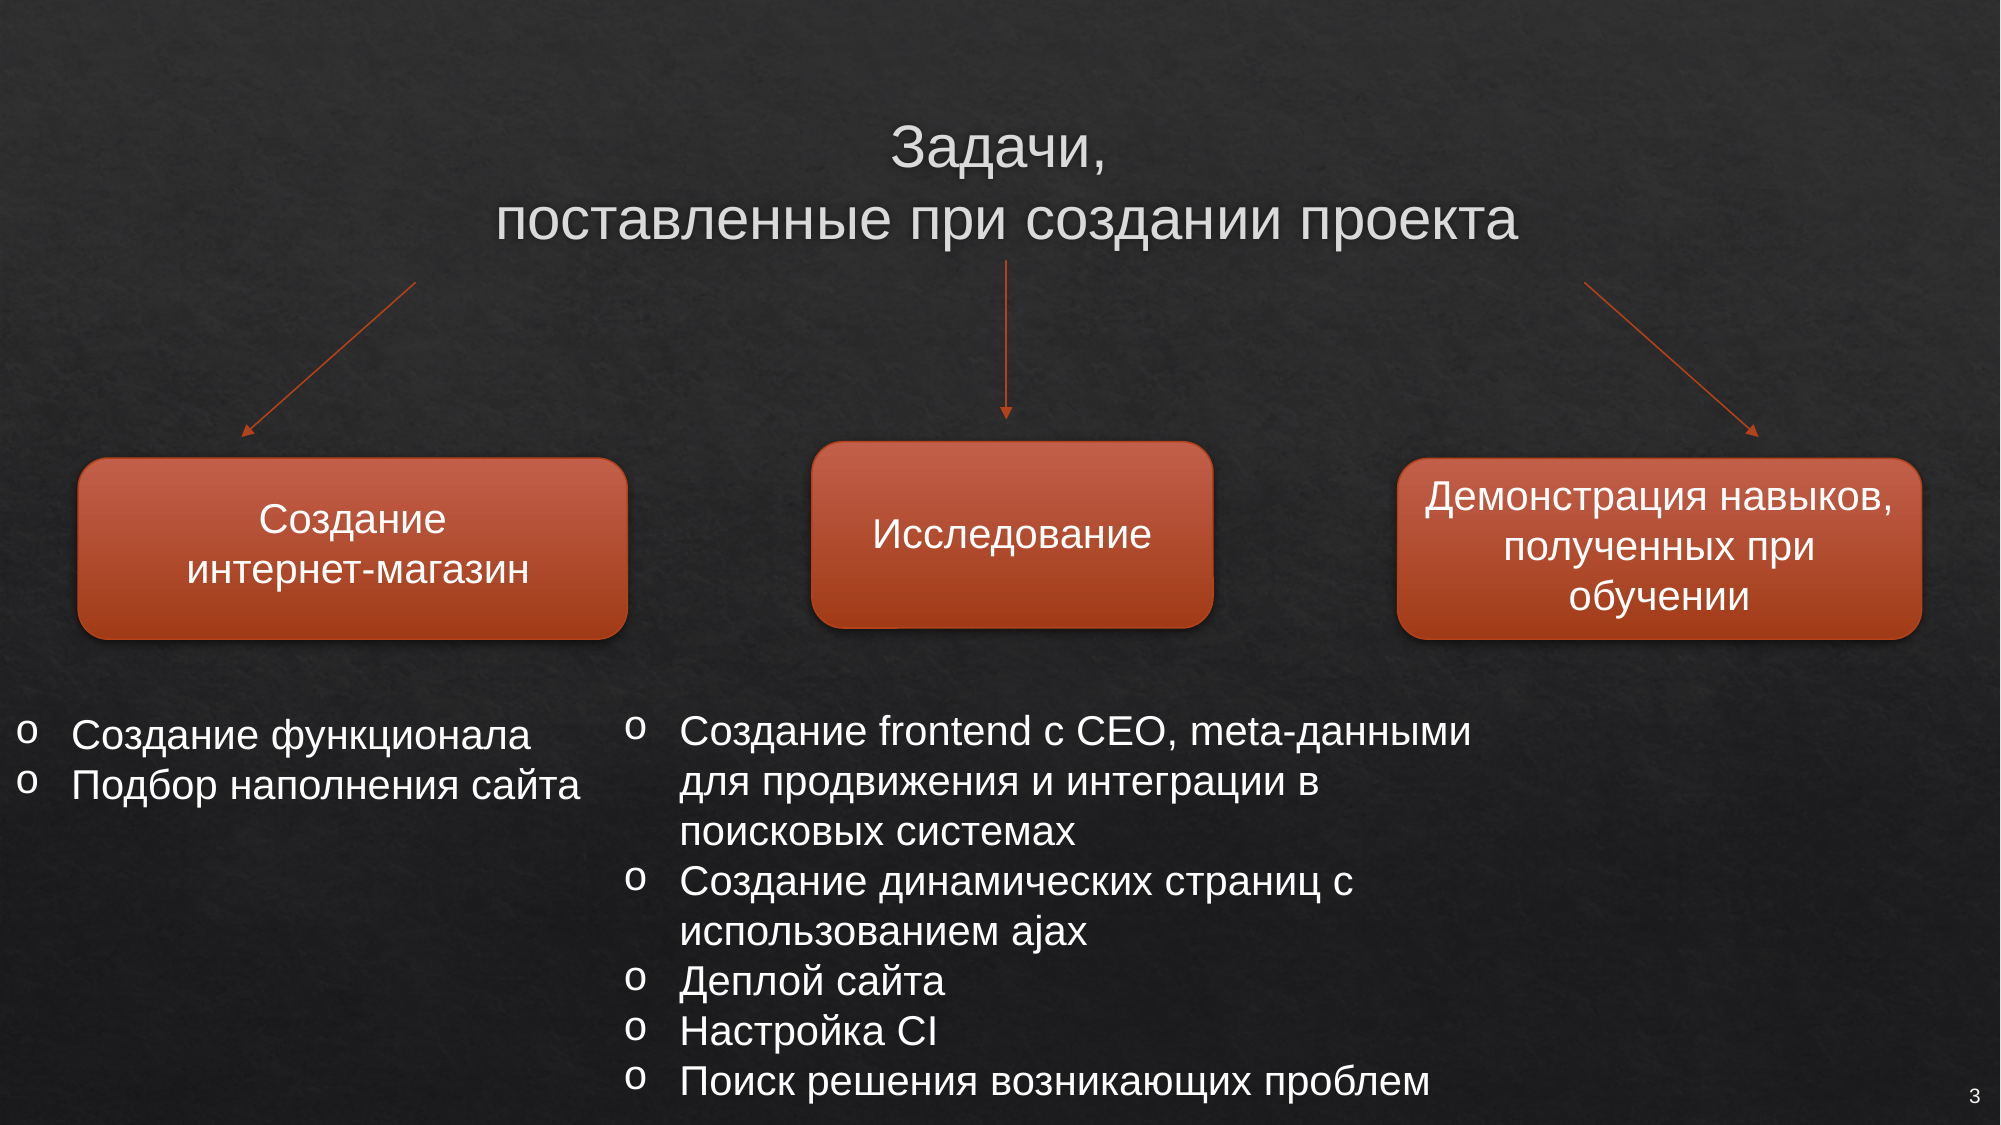

# Задачи, поставленные при создании проекта

Исследование
Создание frontend с CEO, meta-данными для продвижения и интеграции в поисковых системах
Создание динамических страниц с использованием ajax
Деплой сайта
Настройка CI
Поиск решения возникающих проблем

Демонстрация навыков, полученных при обучении

Создание
 интернет-магазин

Создание функционала
Подбор наполнения сайта

3